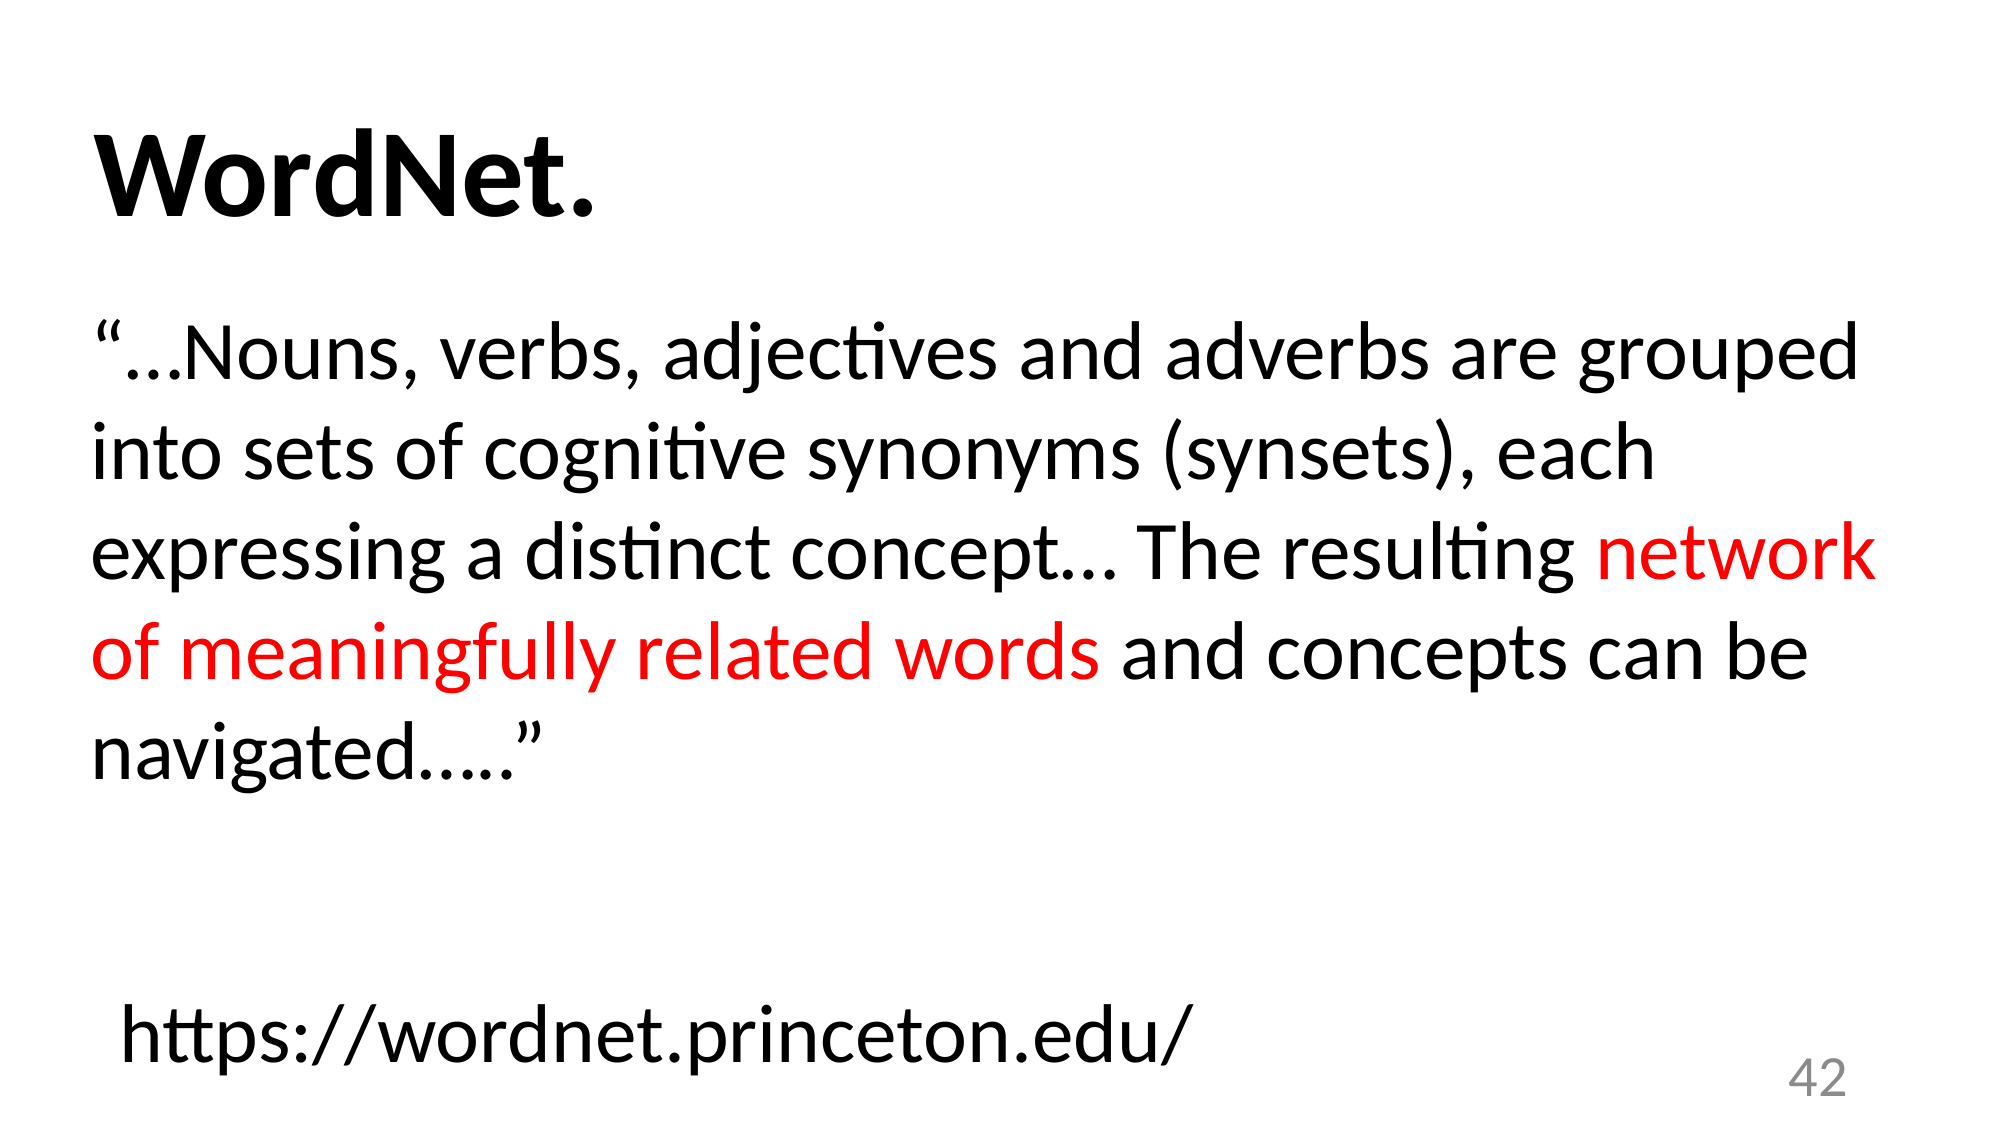

WordNet.
“…Nouns, verbs, adjectives and adverbs are grouped into sets of cognitive synonyms (synsets), each expressing a distinct concept… The resulting network of meaningfully related words and concepts can be navigated…..”

https://wordnet.princeton.edu/
42